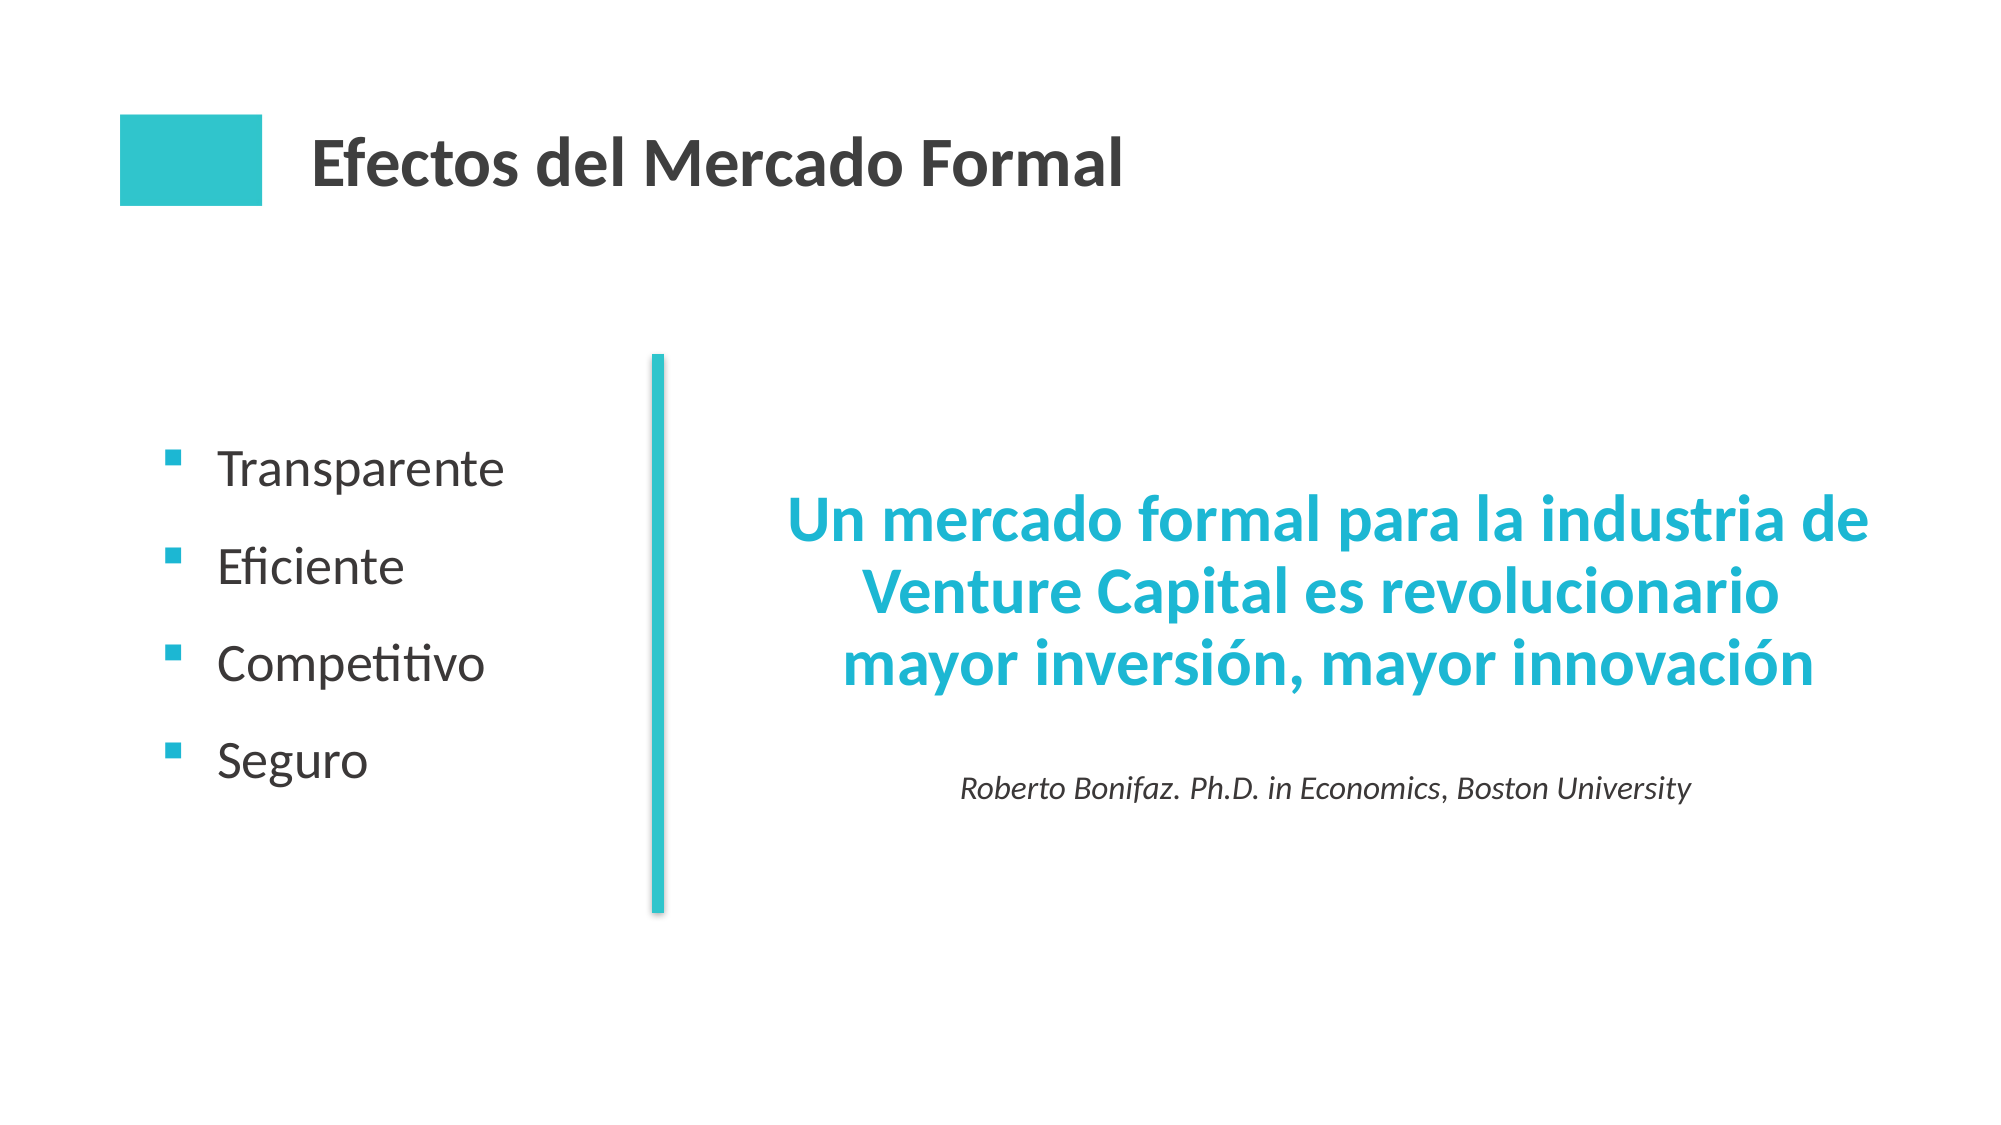

# Efectos del Mercado Formal
Transparente
Eficiente
Competitivo
Seguro
Un mercado formal para la industria de Venture Capital es revolucionario
mayor inversión, mayor innovación
Roberto Bonifaz. Ph.D. in Economics, Boston University